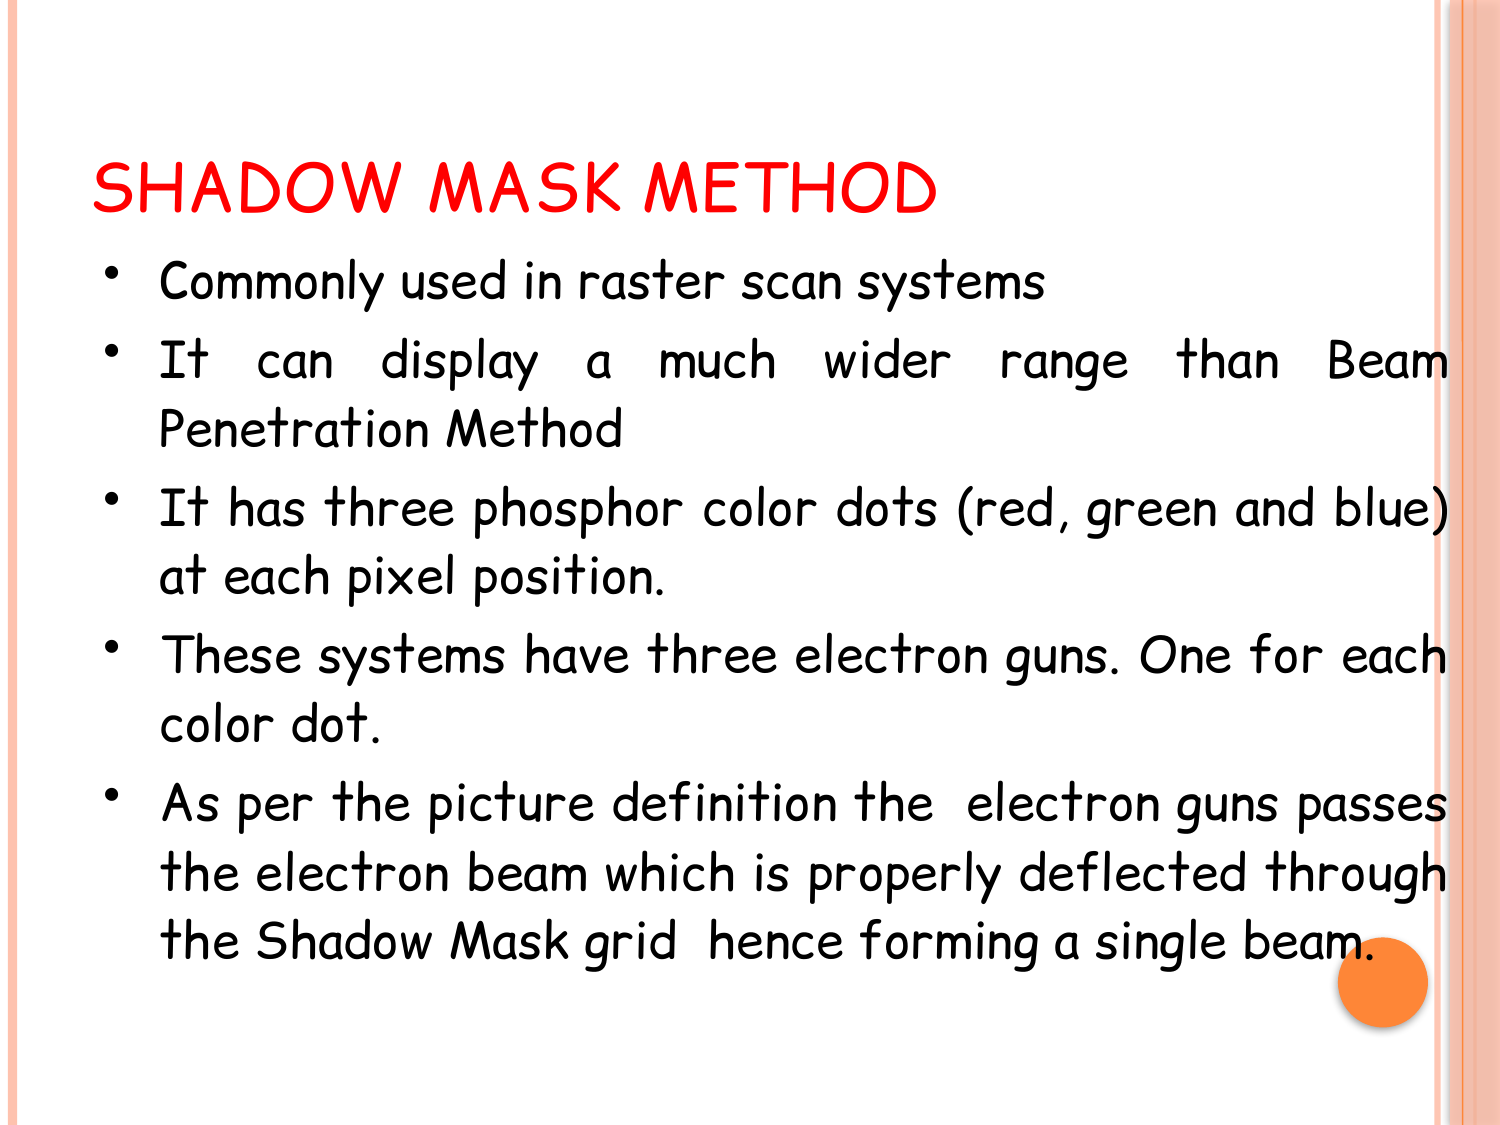

# Shadow Mask Method
Commonly used in raster scan systems
It can display a much wider range than Beam Penetration Method
It has three phosphor color dots (red, green and blue) at each pixel position.
These systems have three electron guns. One for each color dot.
As per the picture definition the  electron guns passes the electron beam which is properly deflected through the Shadow Mask grid  hence forming a single beam.